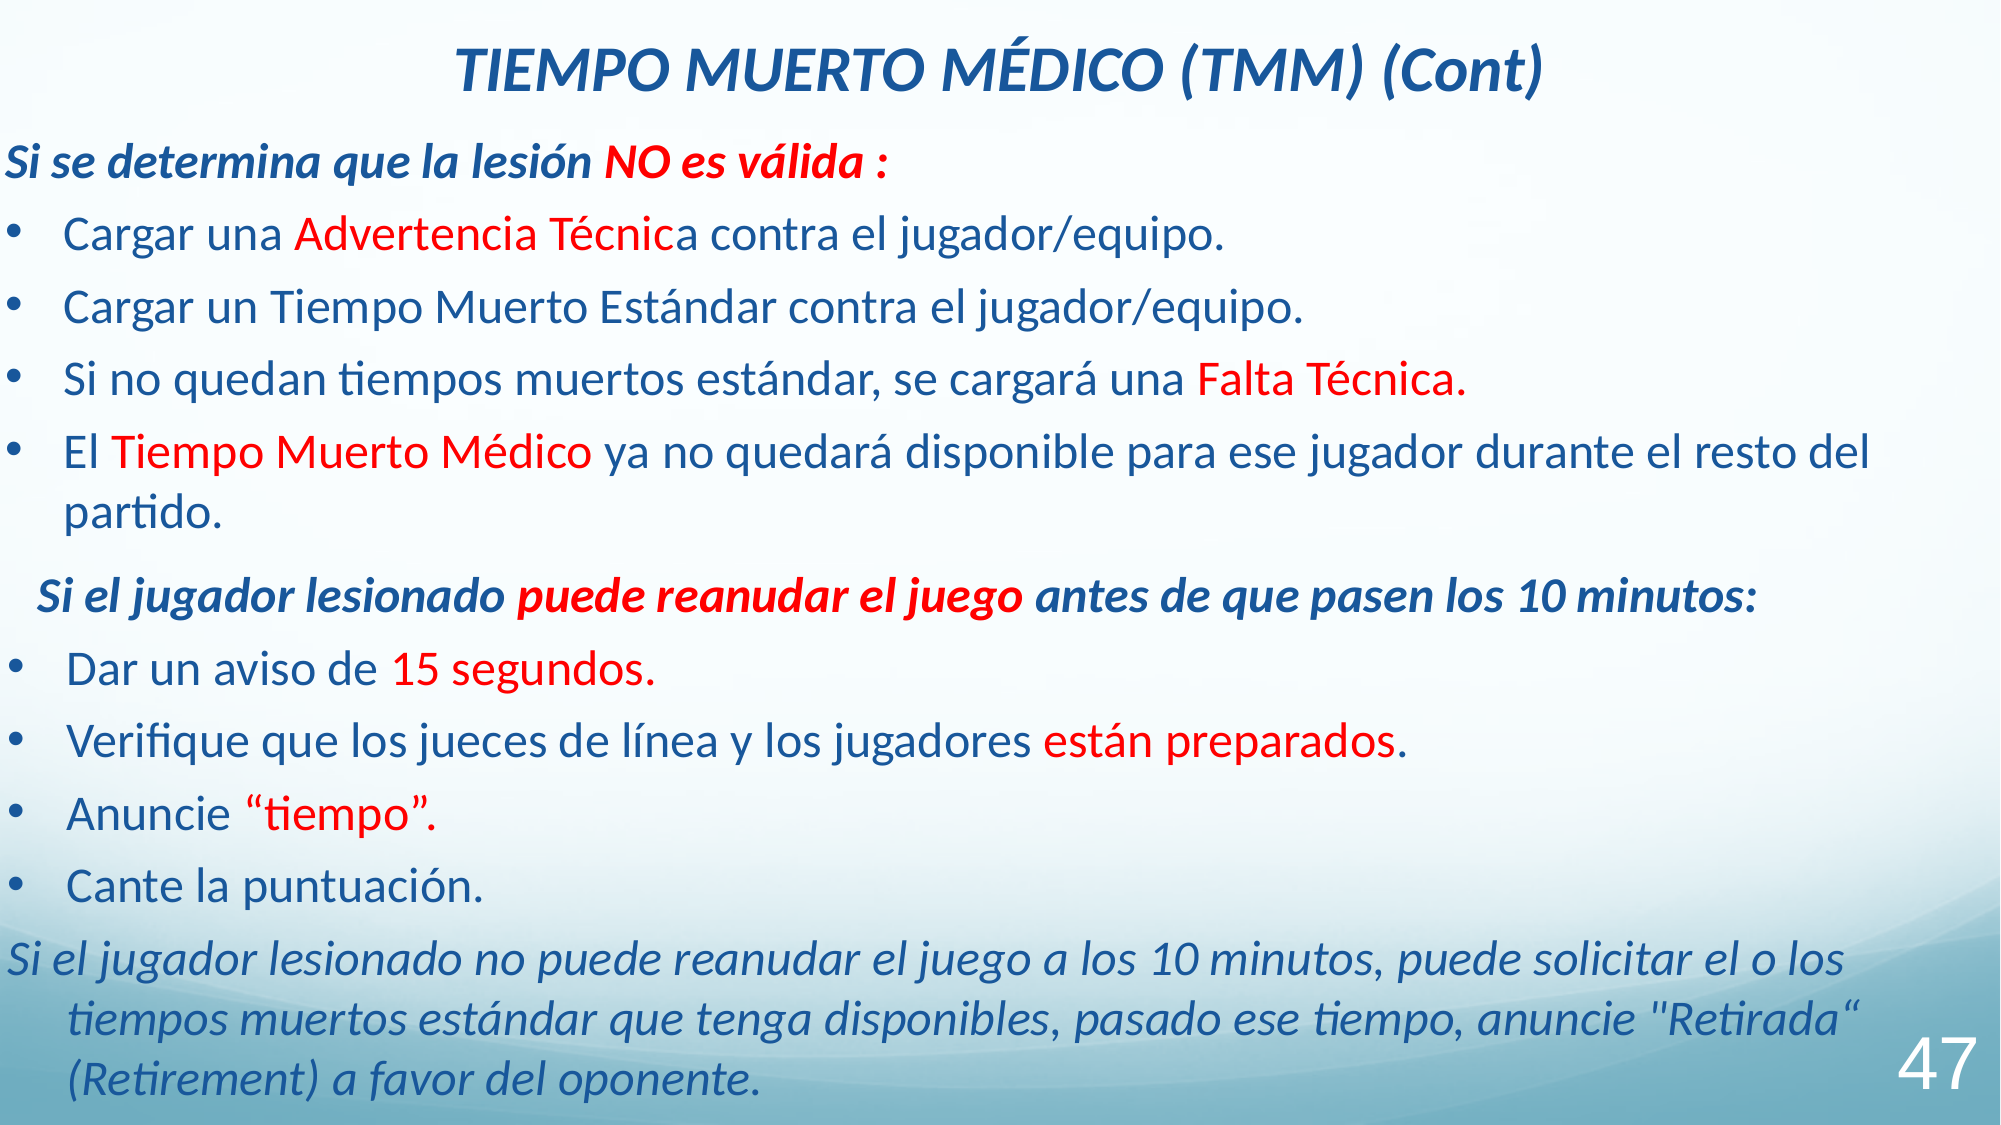

# TIEMPO MUERTO MÉDICO (TMM) (Cont)
Si se determina que la lesión NO es válida :
Cargar una Advertencia Técnica contra el jugador/equipo.
Cargar un Tiempo Muerto Estándar contra el jugador/equipo.
Si no quedan tiempos muertos estándar, se cargará una Falta Técnica.
El Tiempo Muerto Médico ya no quedará disponible para ese jugador durante el resto del partido.
Si el jugador lesionado puede reanudar el juego antes de que pasen los 10 minutos:
Dar un aviso de 15 segundos.
Verifique que los jueces de línea y los jugadores están preparados.
Anuncie “tiempo”.
Cante la puntuación.
Si el jugador lesionado no puede reanudar el juego a los 10 minutos, puede solicitar el o los tiempos muertos estándar que tenga disponibles, pasado ese tiempo, anuncie "Retirada“ (Retirement) a favor del oponente.
47